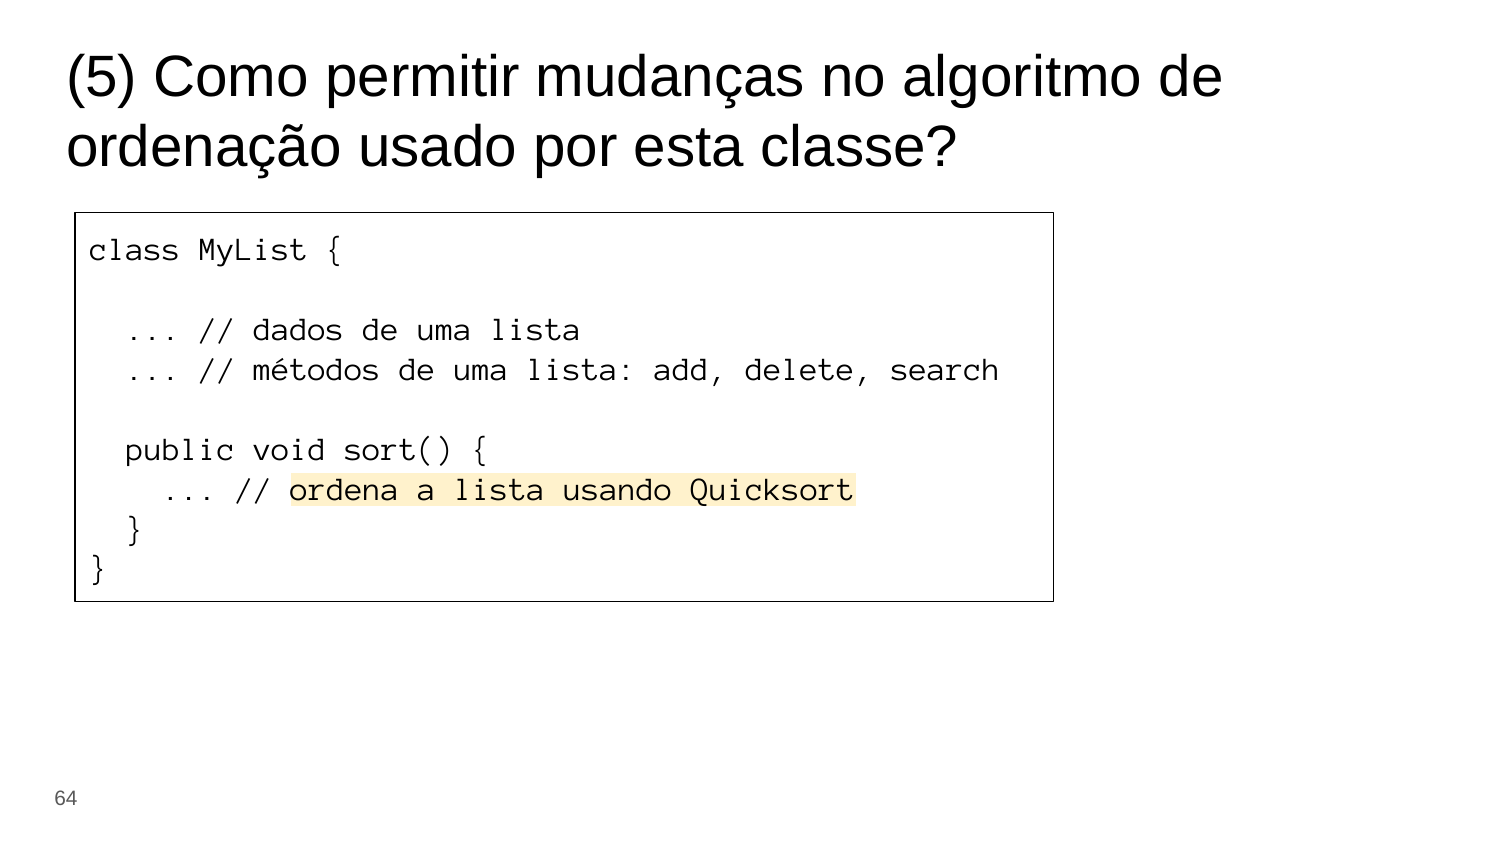

# (5) Como permitir mudanças no algoritmo de ordenação usado por esta classe?
class MyList {

  ... // dados de uma lista
  ... // métodos de uma lista: add, delete, search

  public void sort() {
    ... // ordena a lista usando Quicksort
  }
}
64